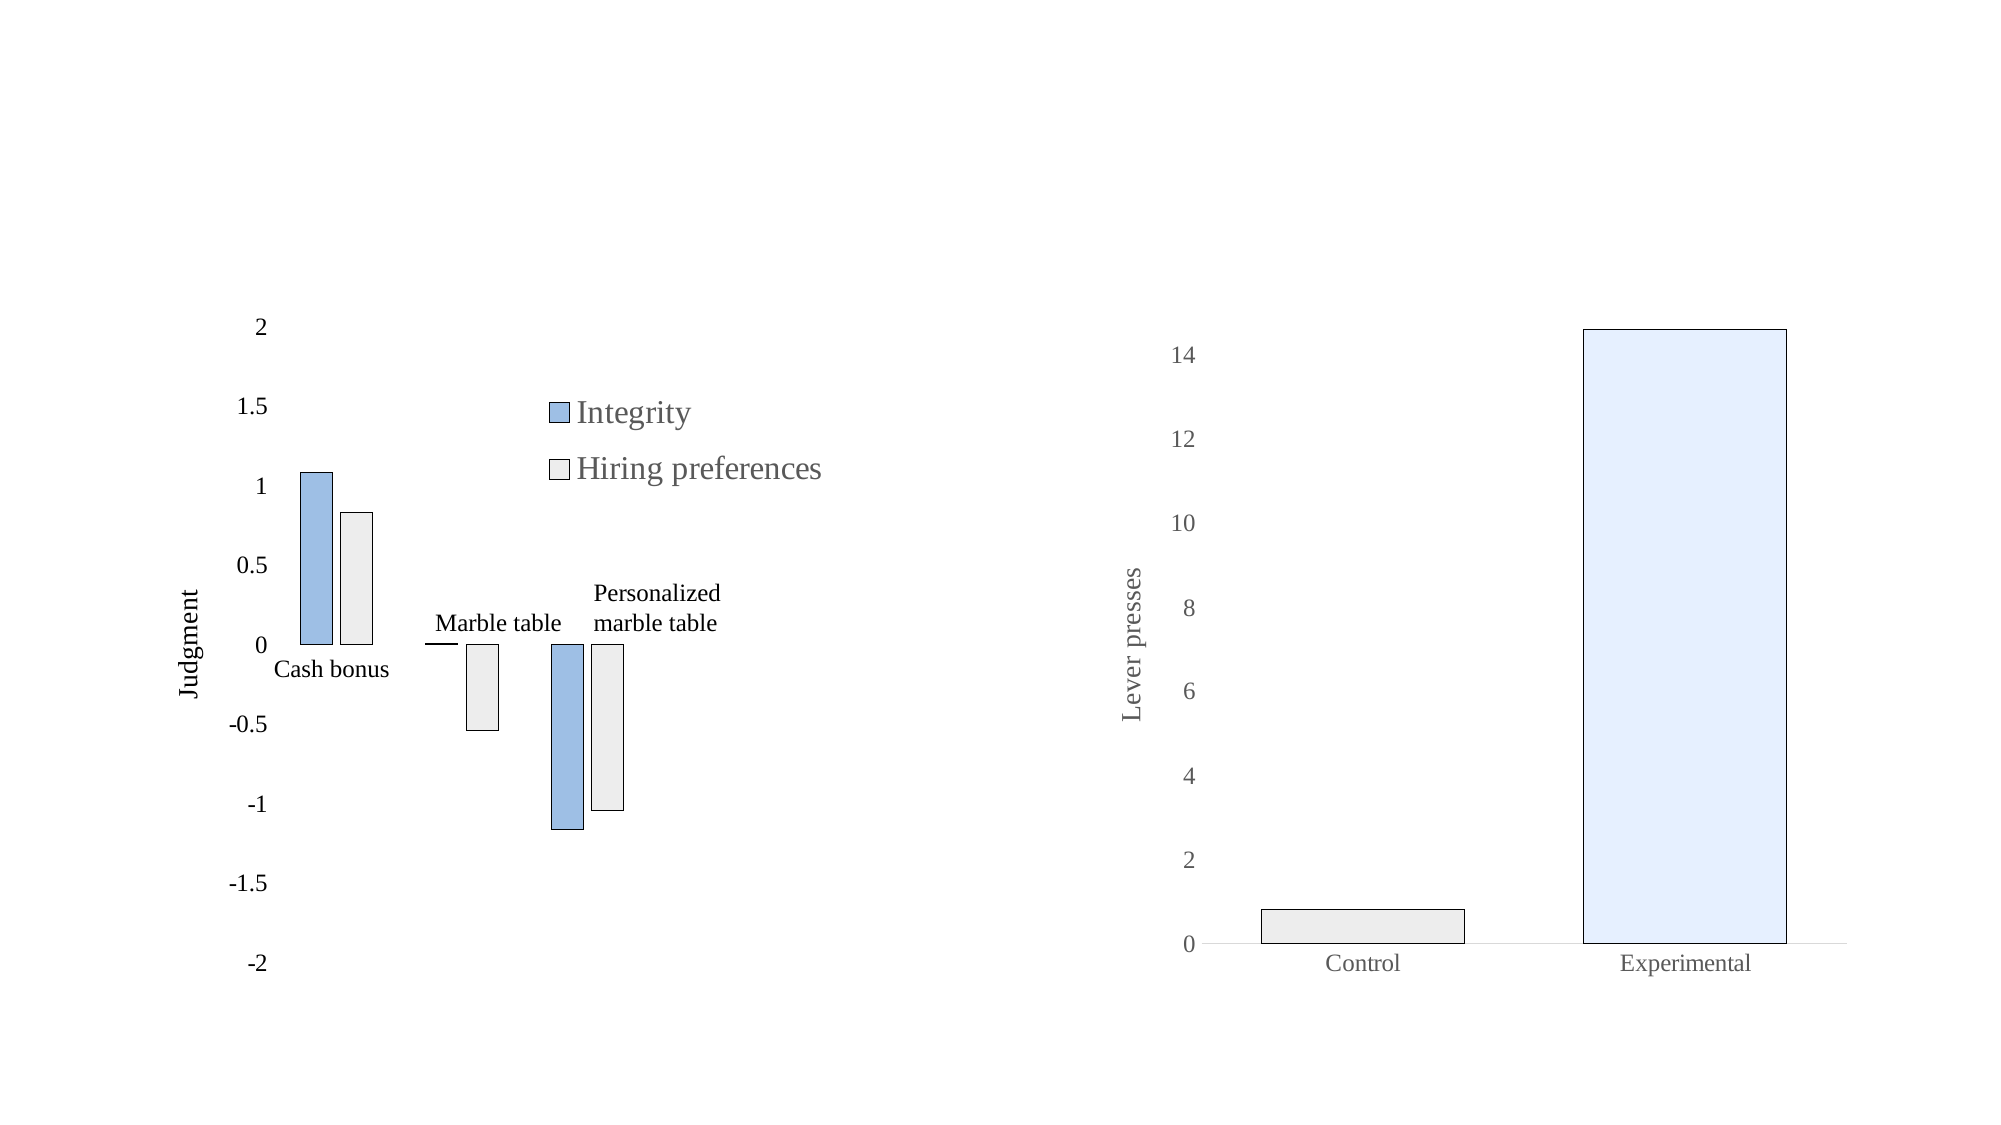

### Chart

| Category | Honor code |
|---|---|
| Control | 0.8 |
| Experimental | 14.6 |

### Chart

| Category | Integrity | Hiring preferences |
|---|---|---|
| Cash bonus | 1.08 | 0.83 |
| Marble table | 0.01 | -0.54 |
| Personalized Marble table | -1.16 | -1.04 |
Personalized marble table
Marble table
Cash bonus